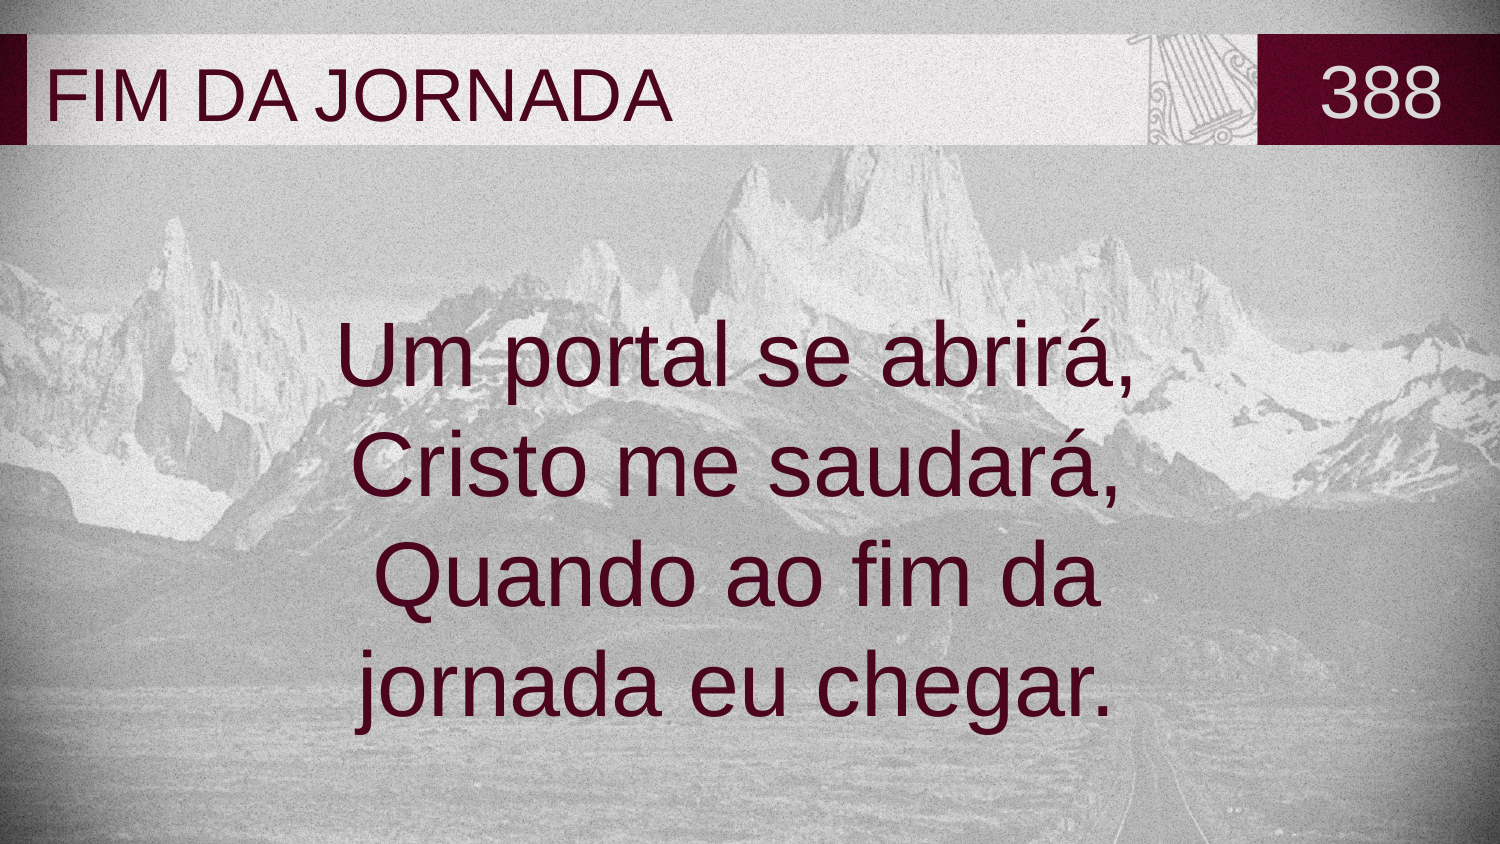

# FIM DA JORNADA
388
Um portal se abrirá,
Cristo me saudará,
Quando ao fim da
jornada eu chegar.